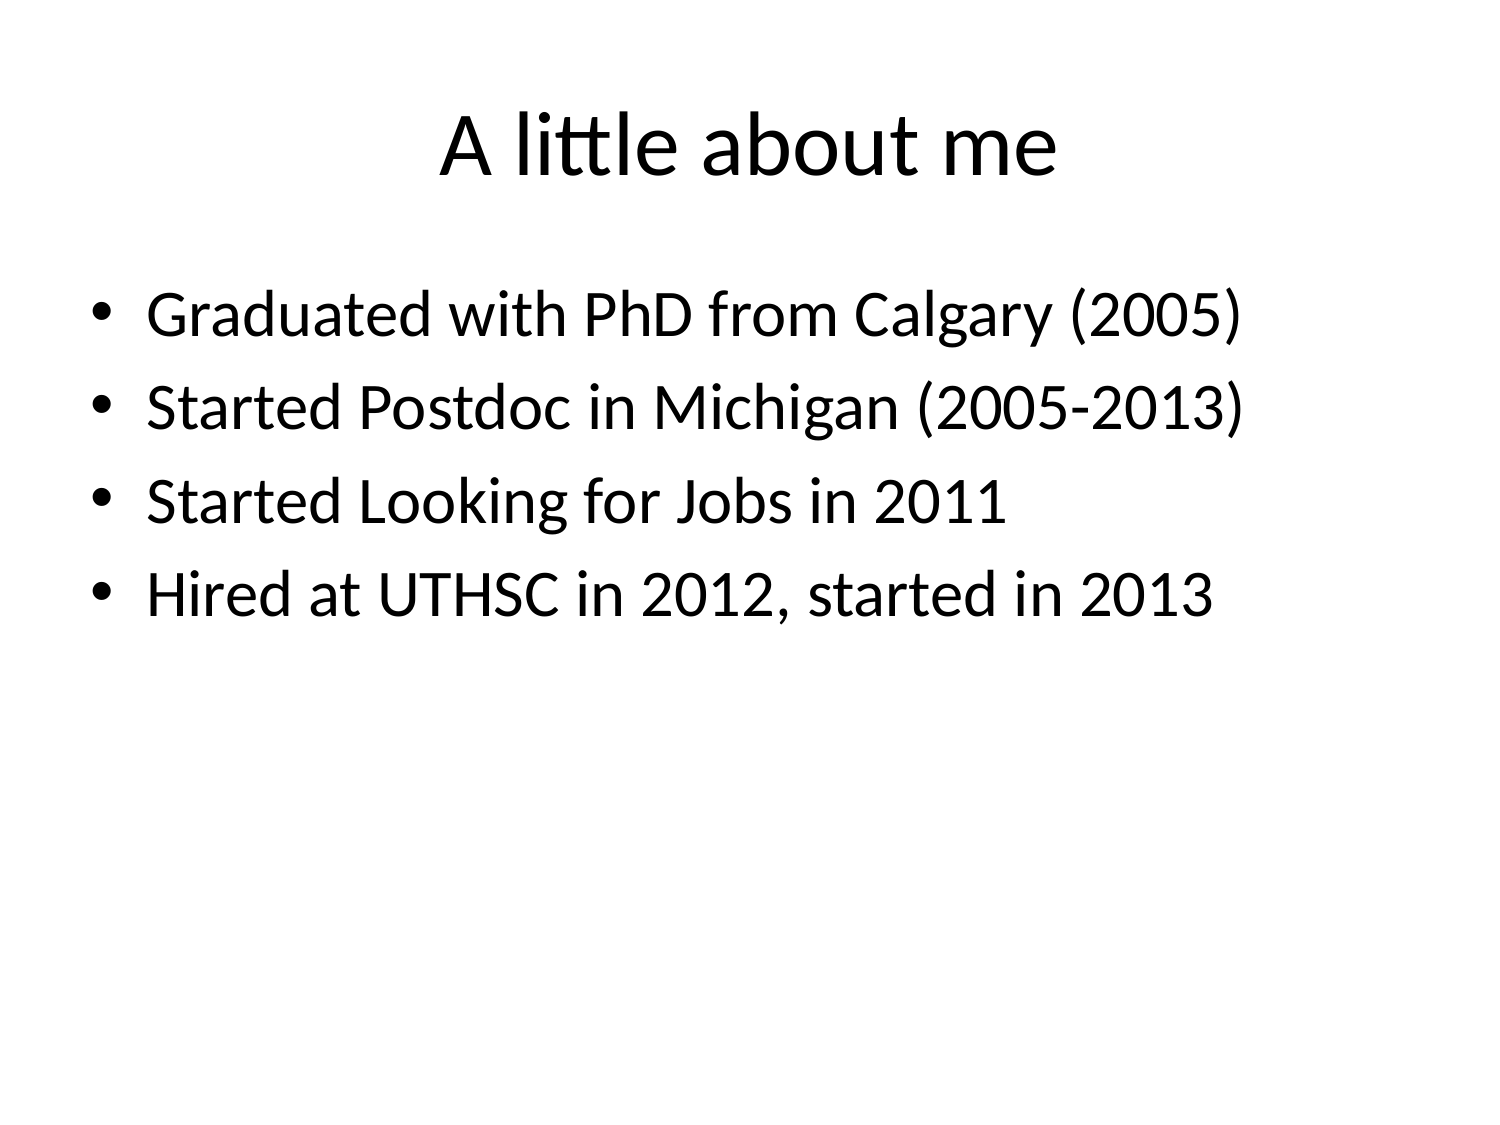

# A little about me
Graduated with PhD from Calgary (2005)
Started Postdoc in Michigan (2005-2013)
Started Looking for Jobs in 2011
Hired at UTHSC in 2012, started in 2013